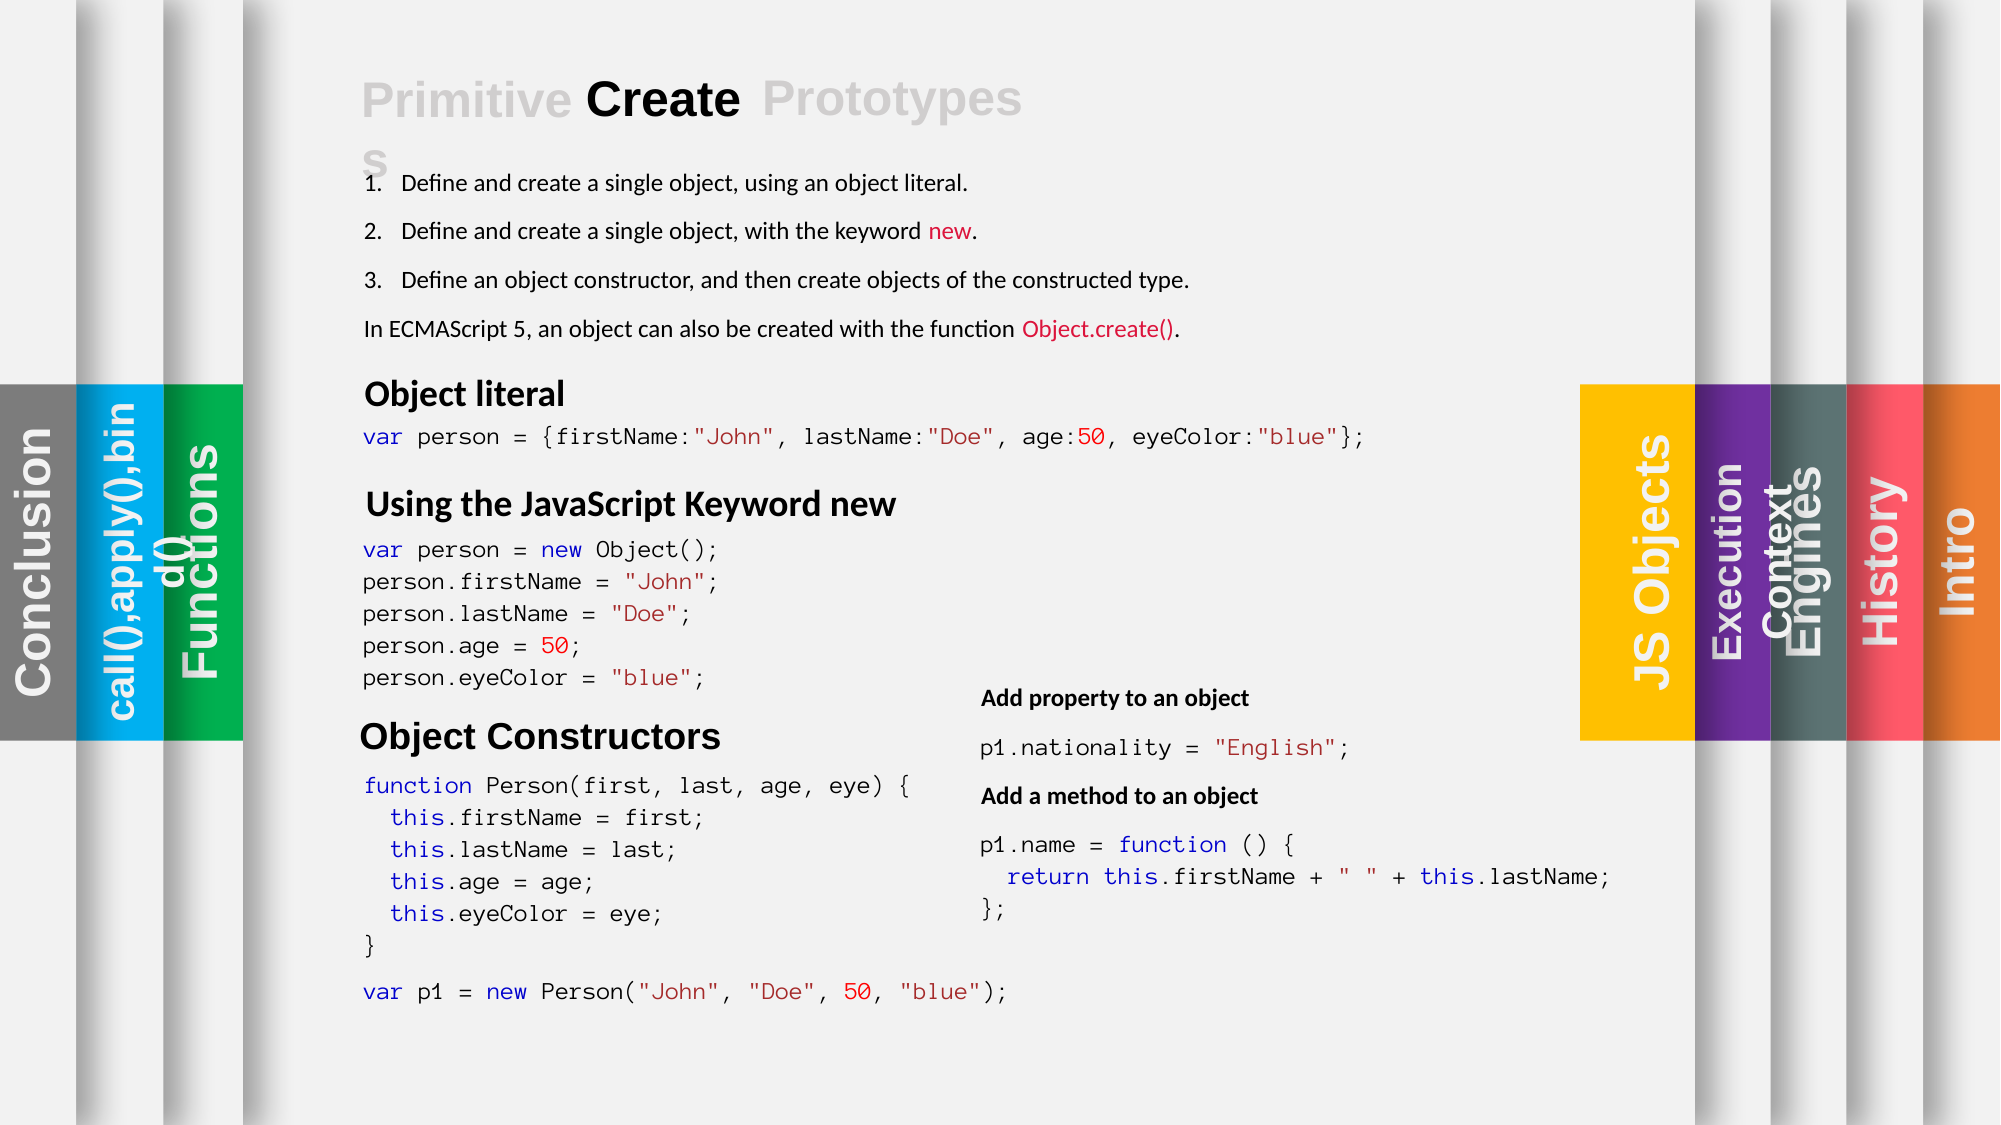

Engines

History

Intro

Conclusion

call(),apply(),bind()

Functions

JS Objects

Execution Context
Prototypes
Create
Primitives
Define and create a single object, using an object literal.
Define and create a single object, with the keyword new.
Define an object constructor, and then create objects of the constructed type.
In ECMAScript 5, an object can also be created with the function Object.create().
Object literal
var person = {firstName:"John", lastName:"Doe", age:50, eyeColor:"blue"};
Using the JavaScript Keyword new
var person = new Object();
person.firstName = "John";
person.lastName = "Doe";
person.age = 50;
person.eyeColor = "blue";
Add property to an object
p1.nationality = "English";
Add a method to an object
p1.name = function () {
  return this.firstName + " " + this.lastName;
};
Object Constructors
function Person(first, last, age, eye) {
  this.firstName = first;
  this.lastName = last;
  this.age = age;
  this.eyeColor = eye;
}
var p1 = new Person("John", "Doe", 50, "blue");